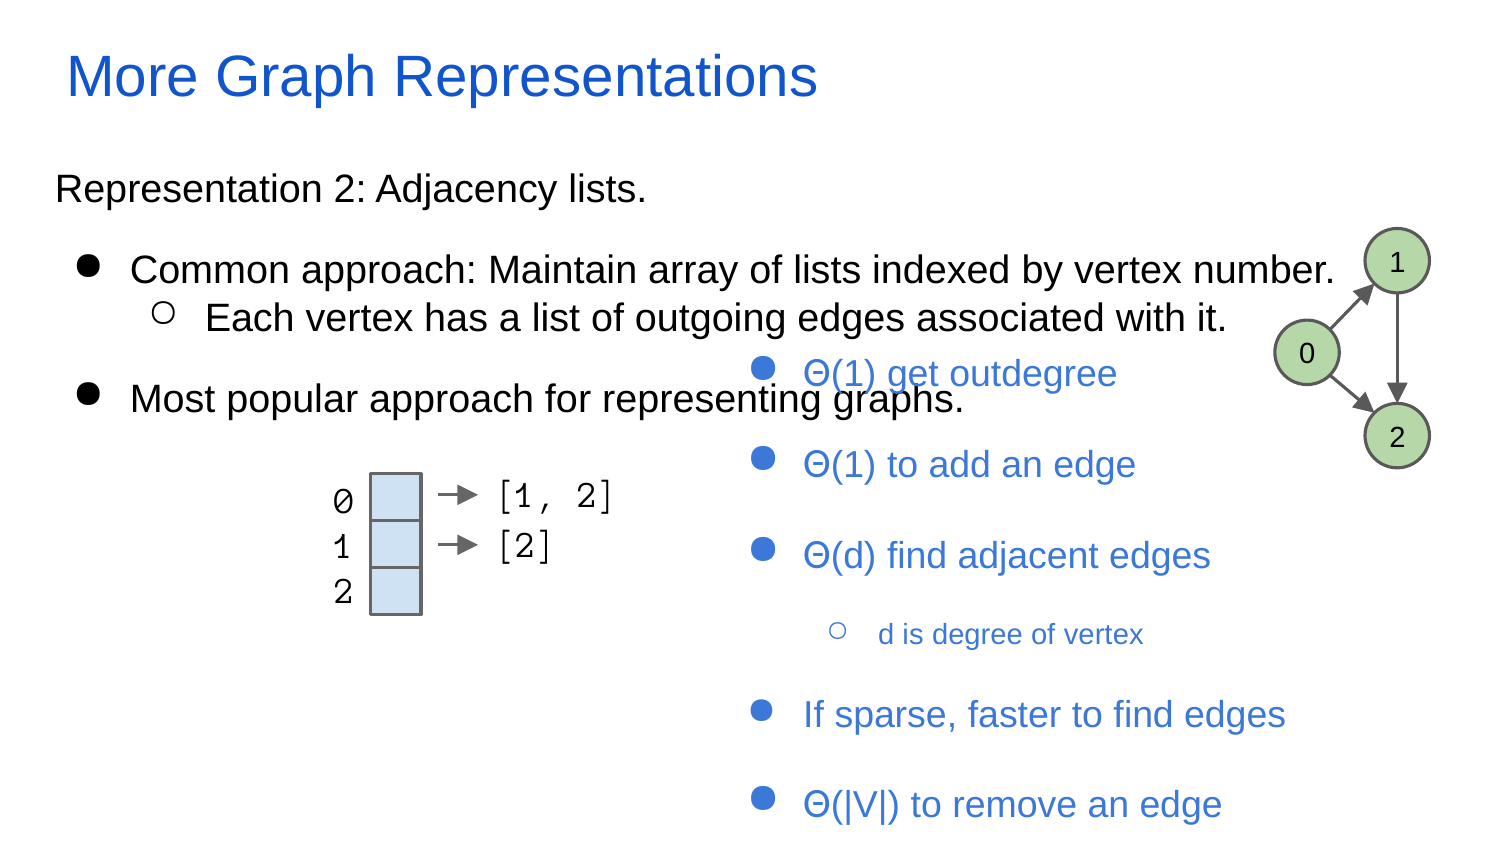

# More Graph Representations
Representation 2: Adjacency lists.
Common approach: Maintain array of lists indexed by vertex number.
Each vertex has a list of outgoing edges associated with it.
Most popular approach for representing graphs.
1
0
2
Θ(1) get outdegree
Θ(1) to add an edge
Θ(d) find adjacent edges
d is degree of vertex
If sparse, faster to find edges
Θ(|V|) to remove an edge
Θ(|V|) to check if an edge exists
[1, 2]
0
1
2

[2]